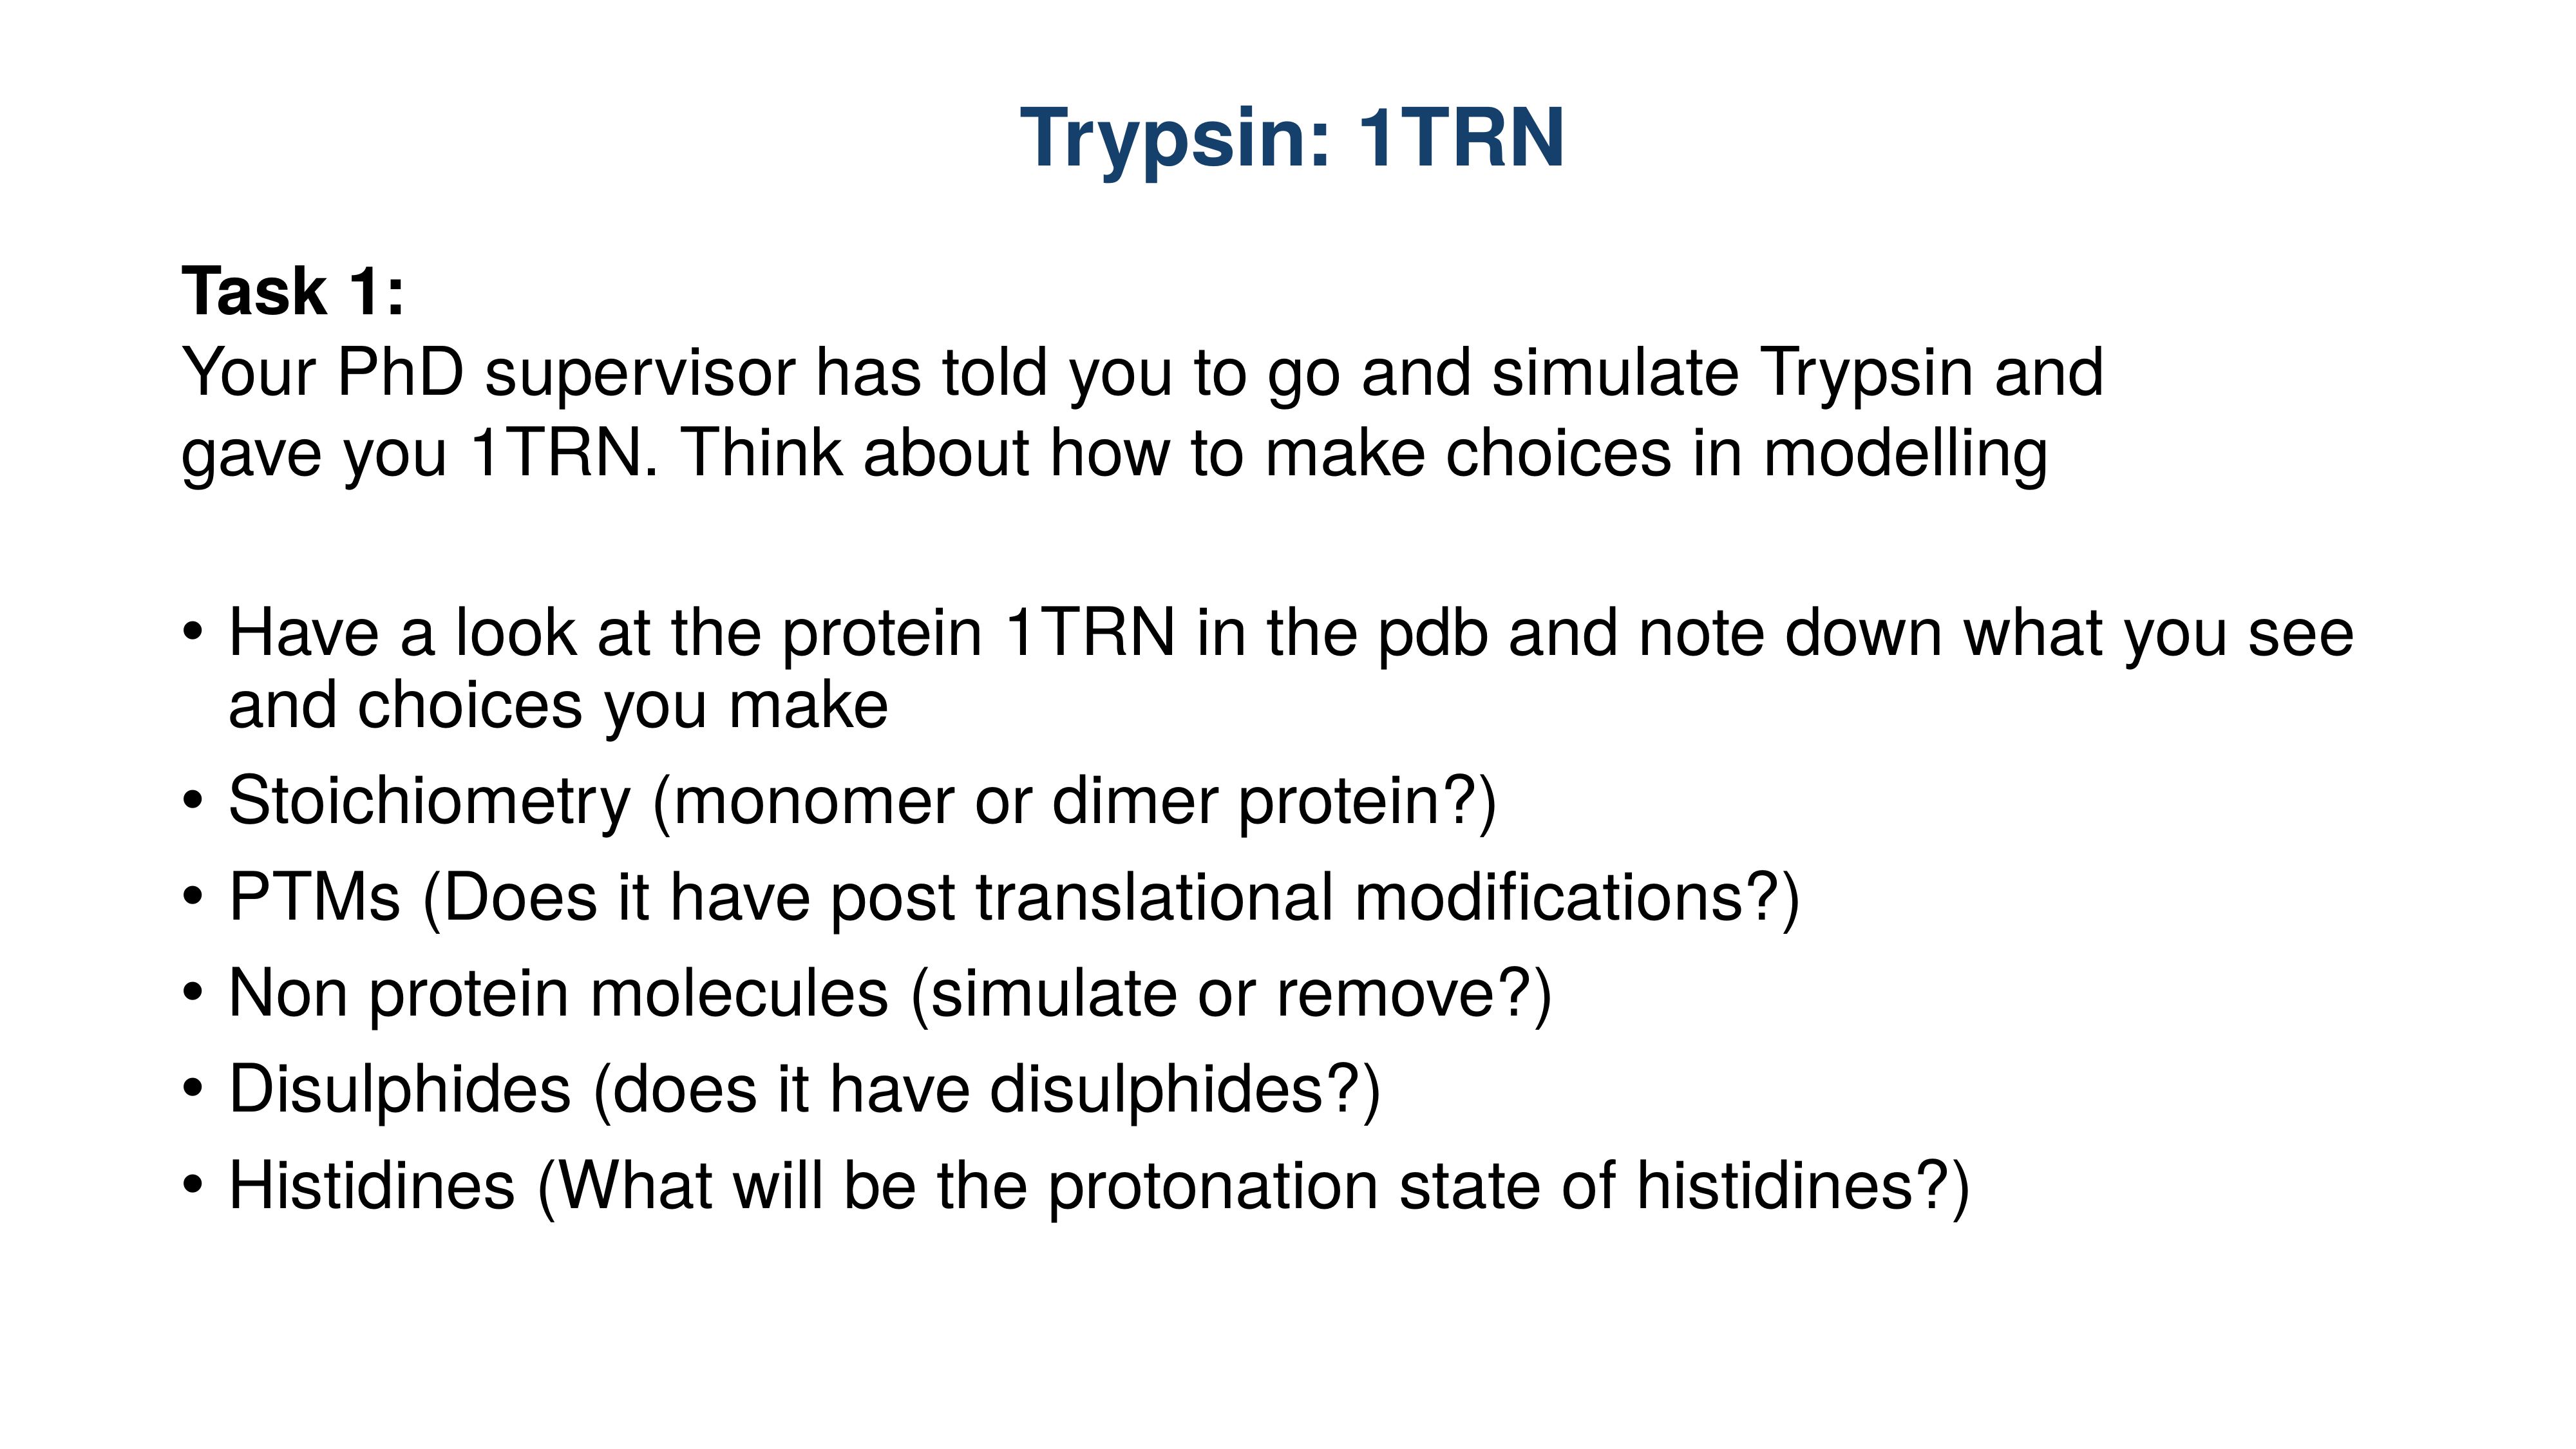

# Trypsin: 1TRN
Task 1:
Your PhD supervisor has told you to go and simulate Trypsin and gave you 1TRN. Think about how to make choices in modelling
Have a look at the protein 1TRN in the pdb and note down what you see and choices you make
Stoichiometry (monomer or dimer protein?)
PTMs (Does it have post translational modifications?)
Non protein molecules (simulate or remove?)
Disulphides (does it have disulphides?)
Histidines (What will be the protonation state of histidines?)